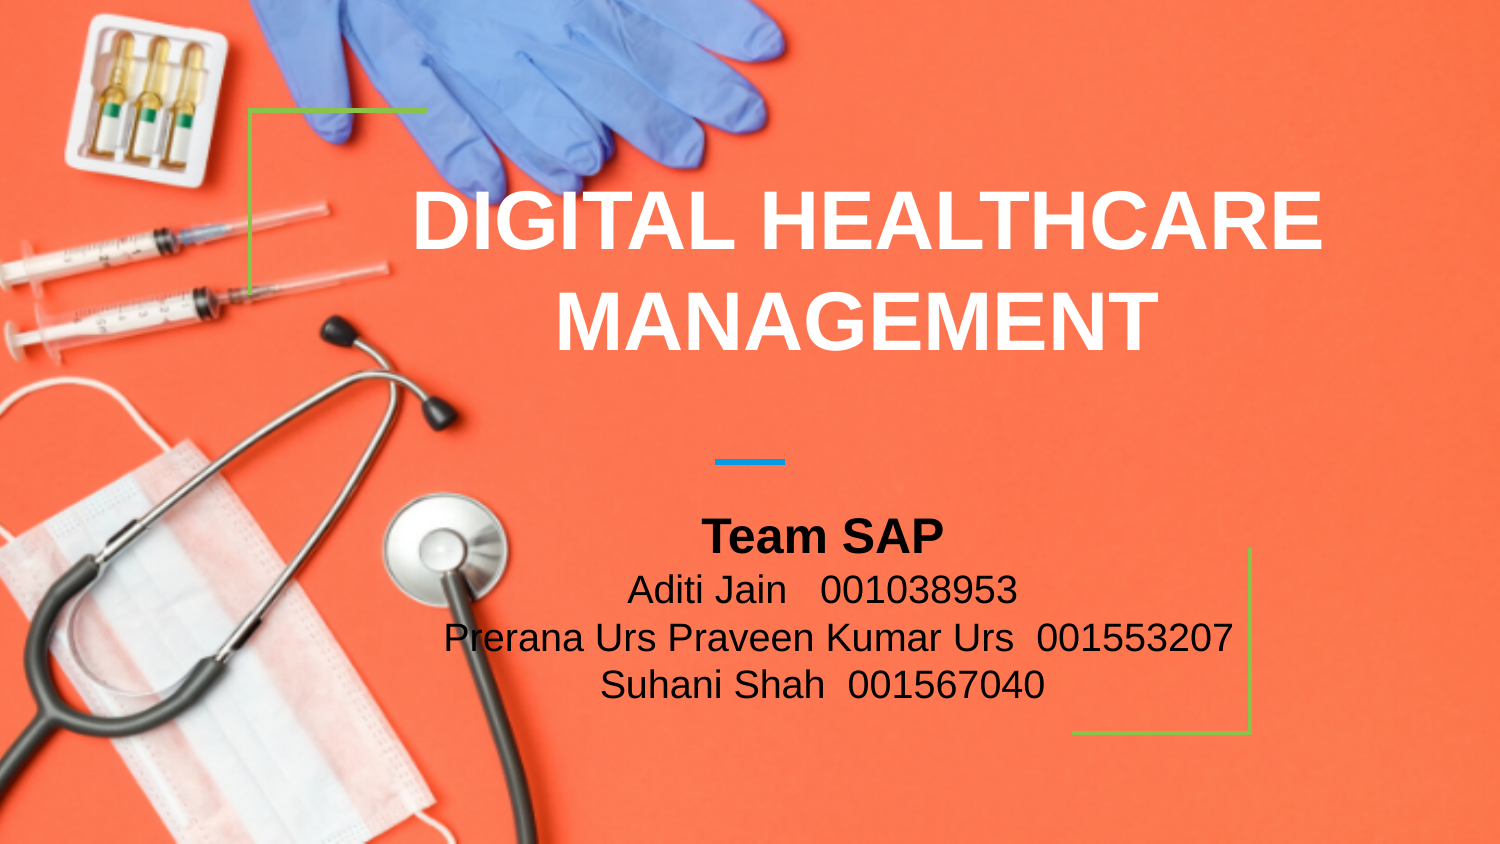

# DIGITAL HEALTHCARE
MANAGEMENT
Team SAP
Aditi Jain   001038953
   Prerana Urs Praveen Kumar Urs  001553207
Suhani Shah  001567040